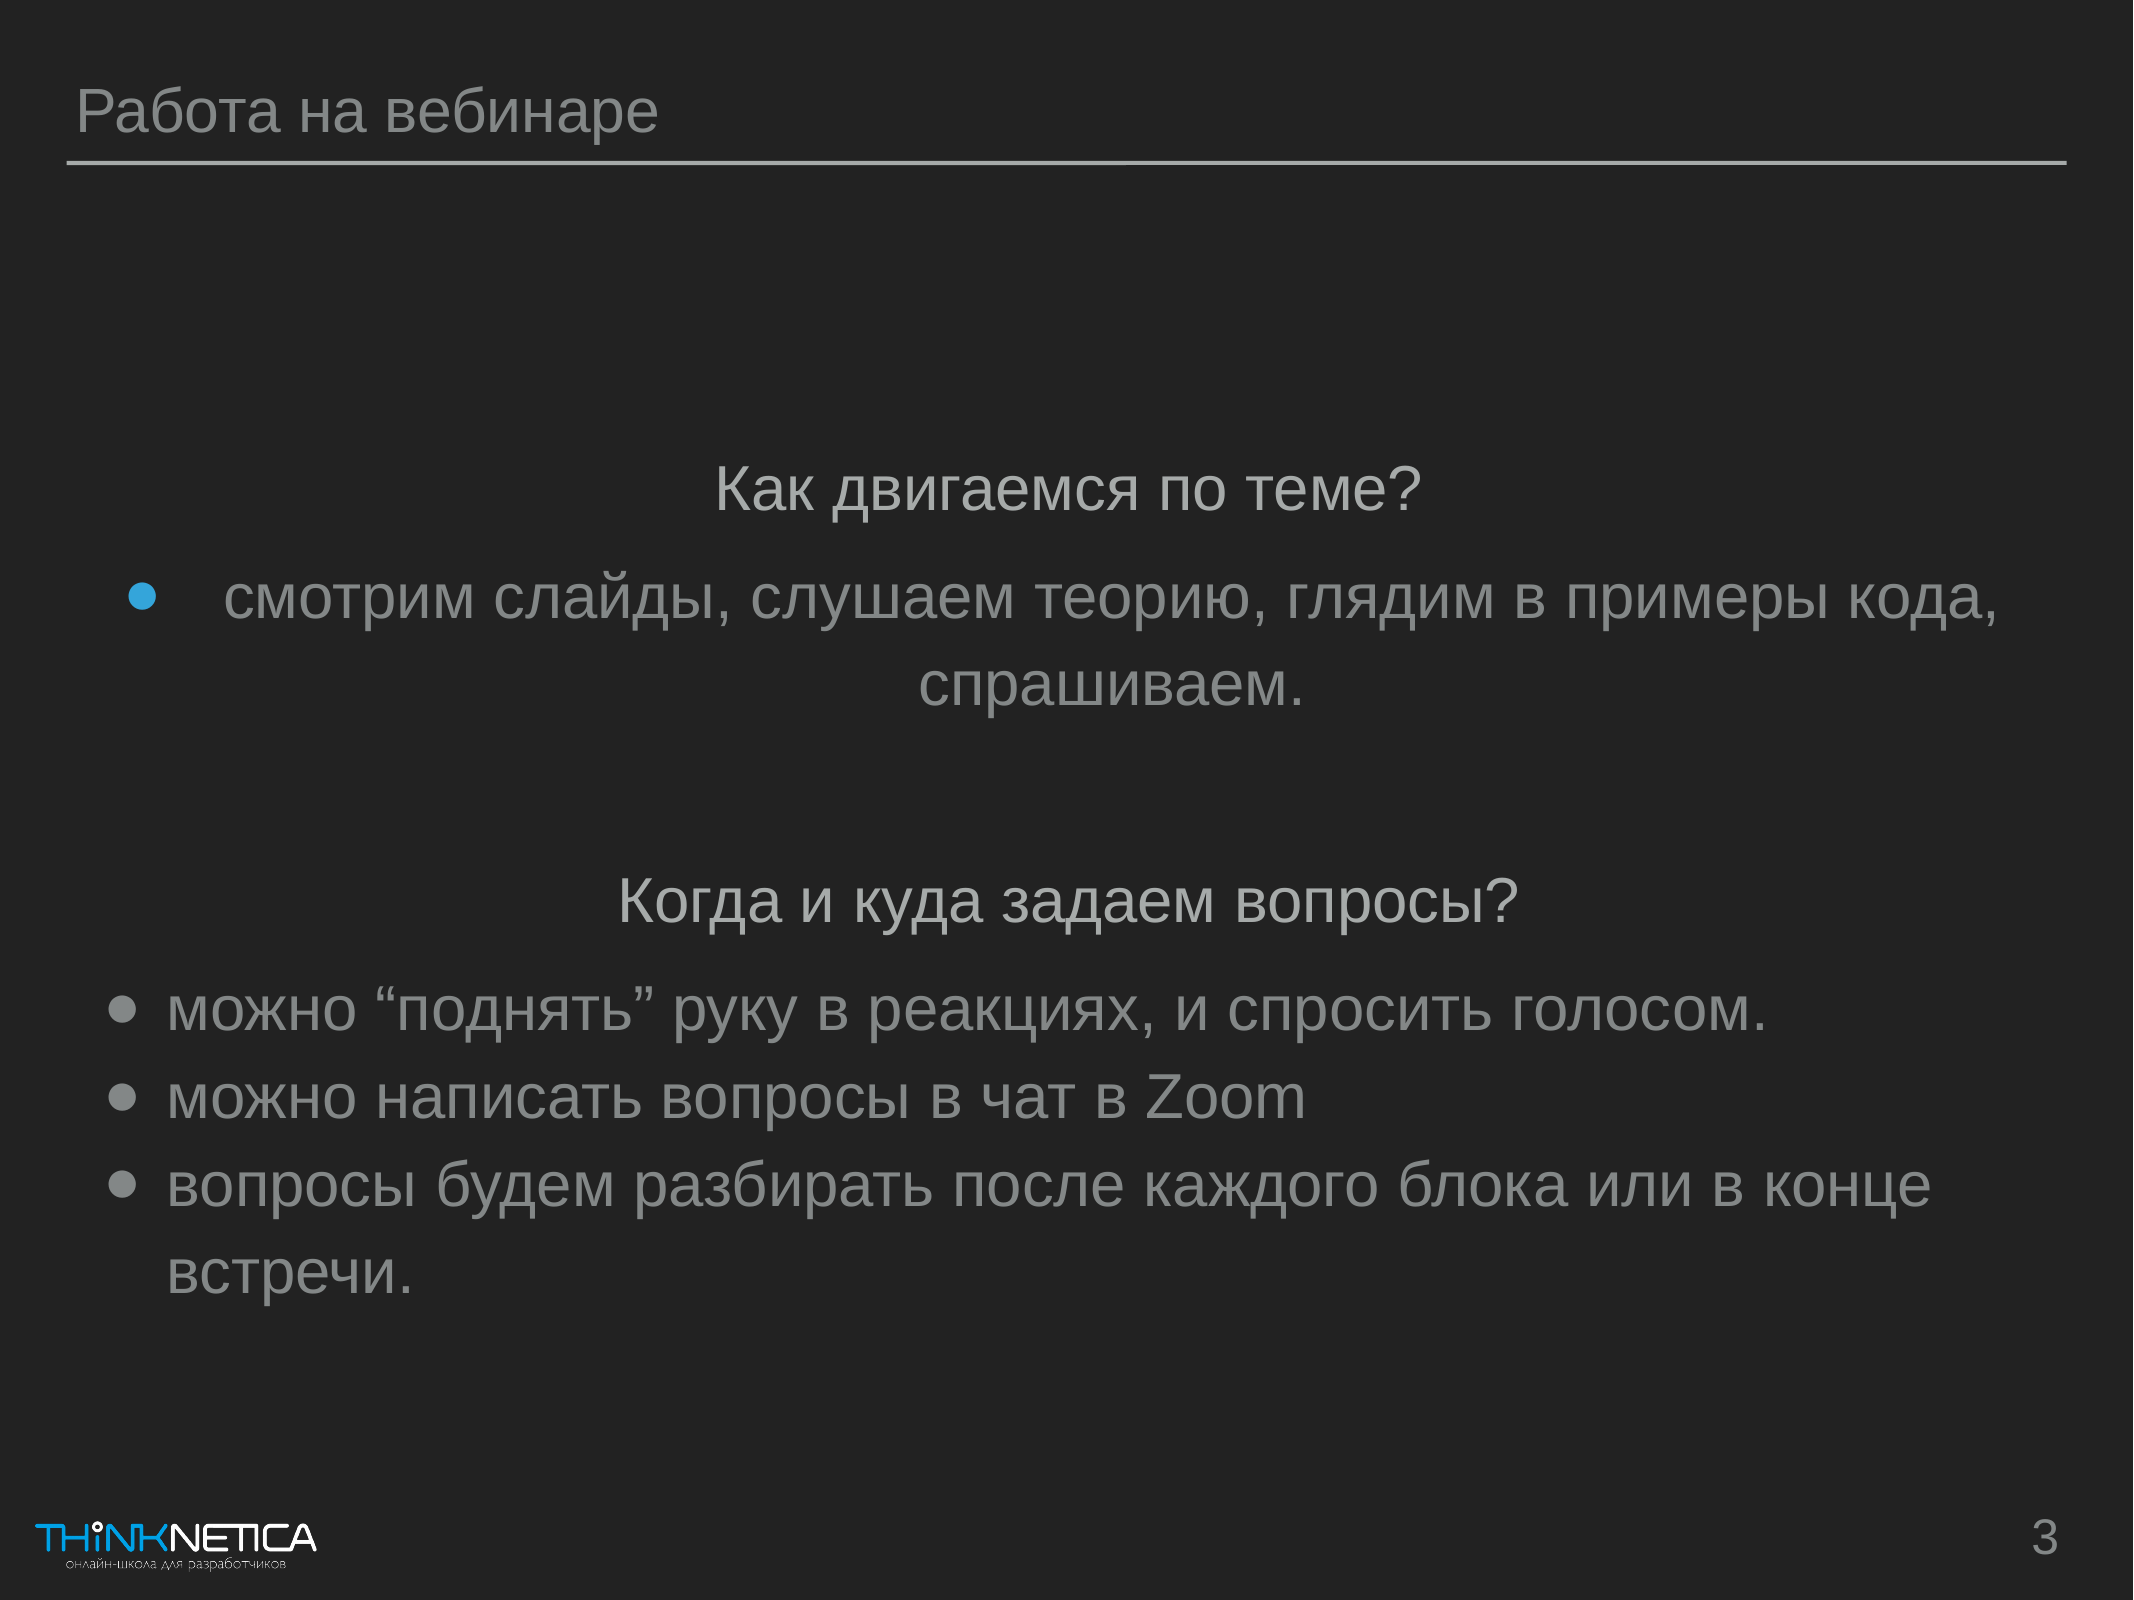

Работа на вебинаре

Как двигаемся по теме?
смотрим слайды, слушаем теорию, глядим в примеры кода, спрашиваем.

Когда и куда задаем вопросы?
можно “поднять” руку в реакциях, и спросить голосом.
можно написать вопросы в чат в Zoom
вопросы будем разбирать после каждого блока или в конце встречи.

3